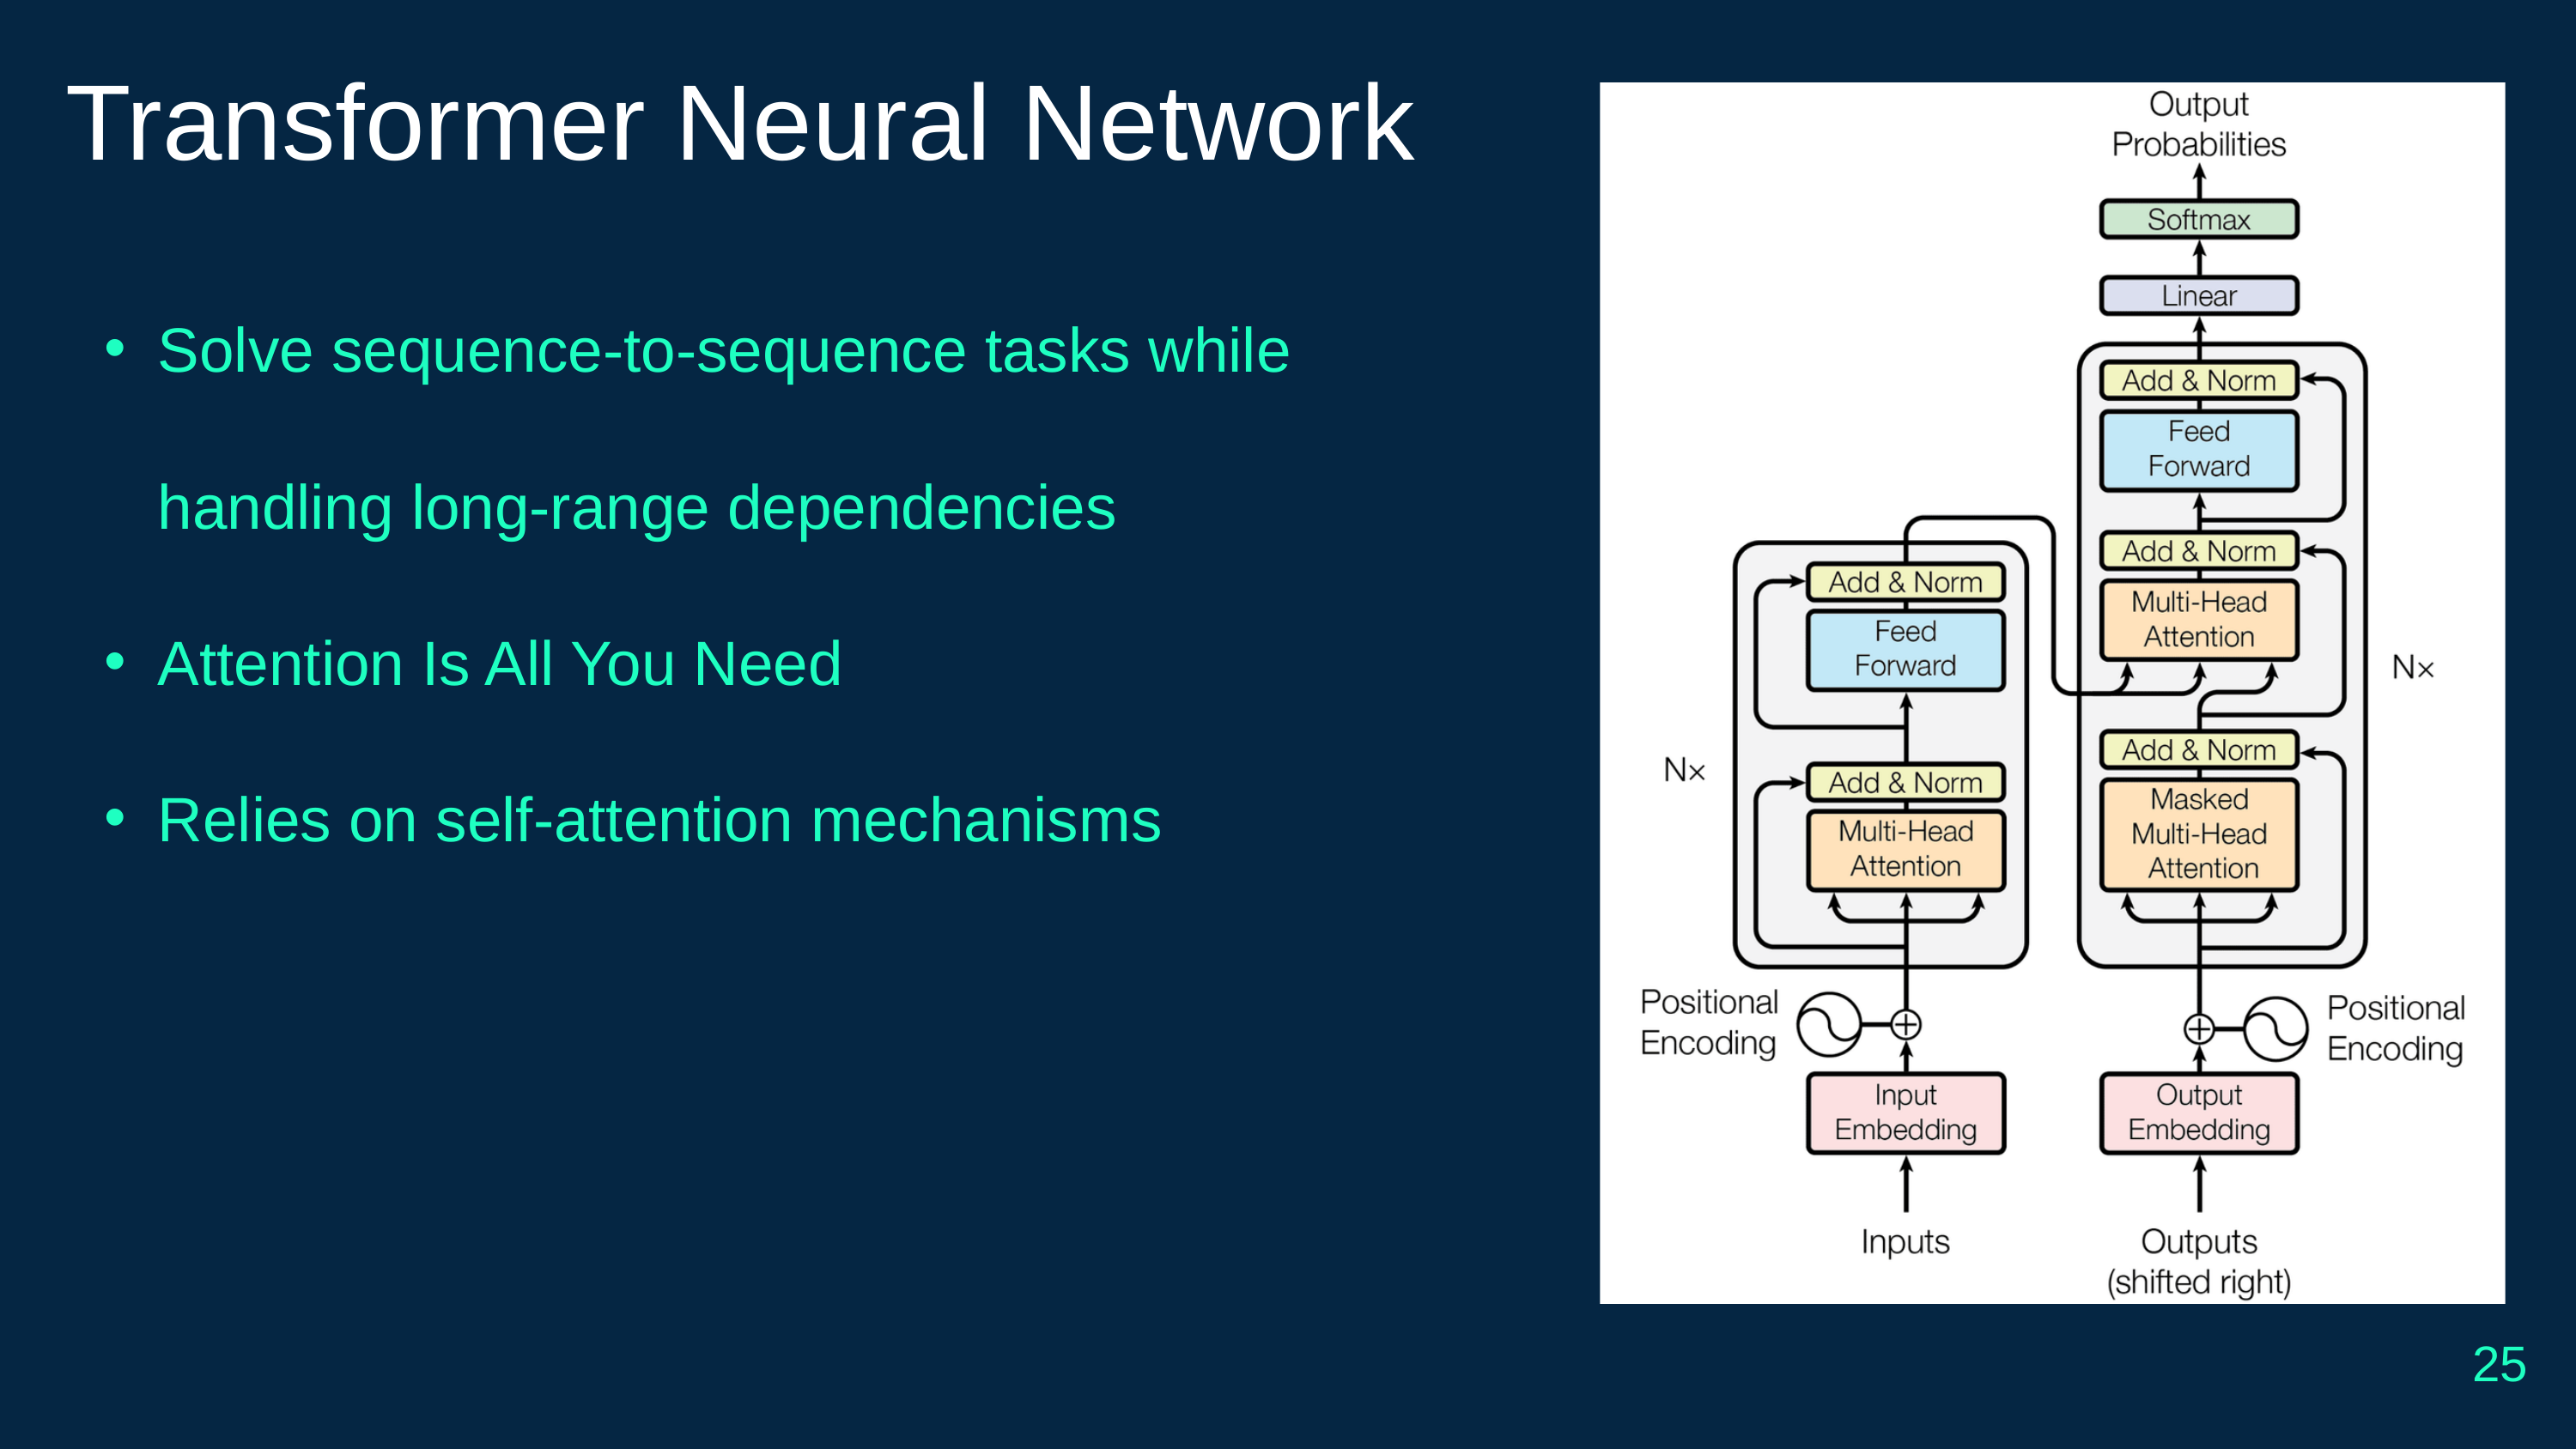

Transformer Neural Network

Solve sequence-to-sequence tasks while handling long-range dependencies
Attention Is All You Need
Relies on self-attention mechanisms
25